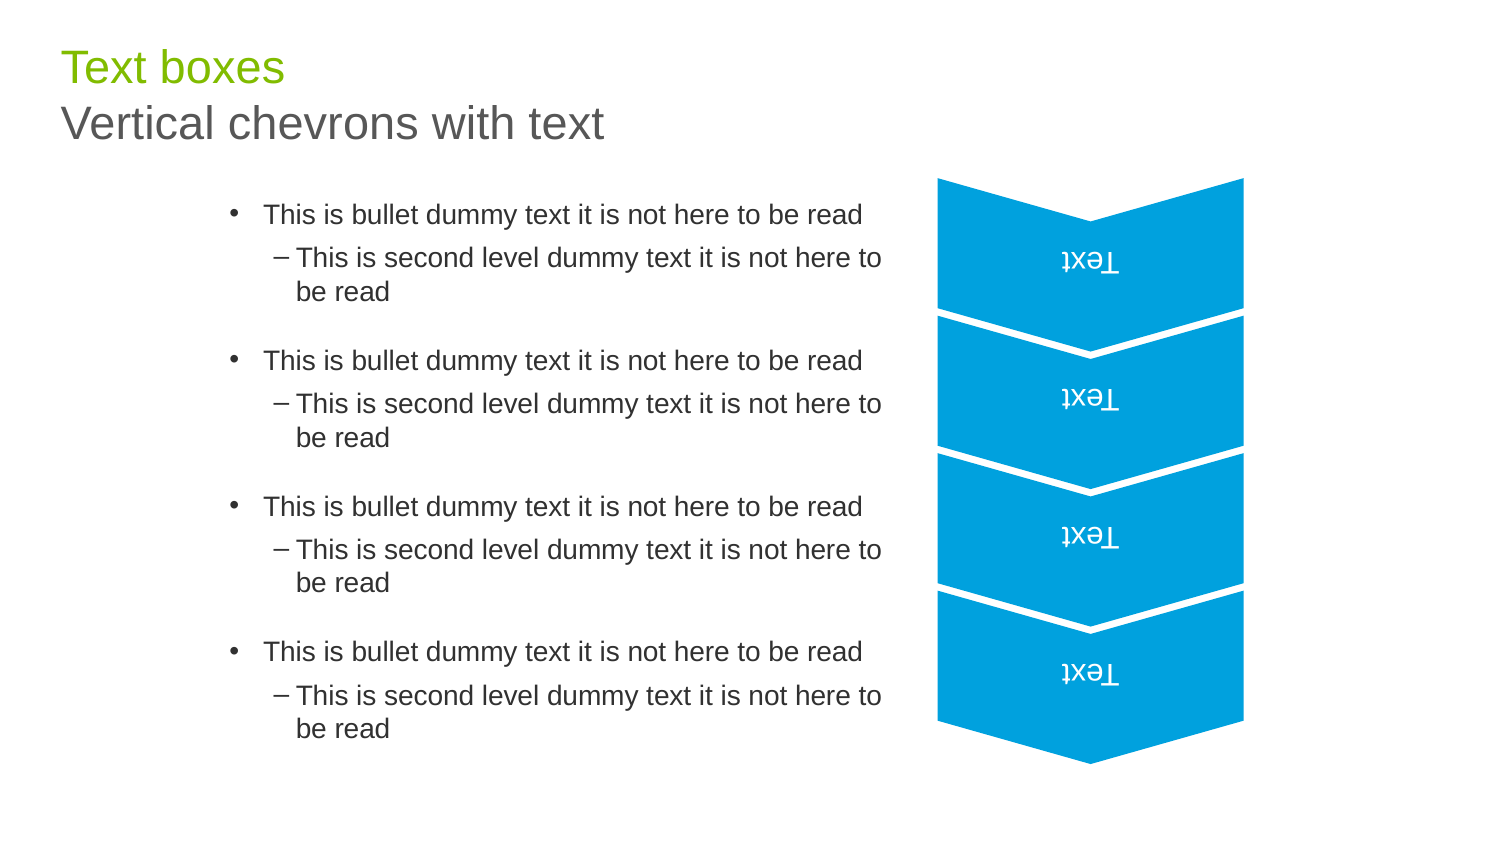

# Text boxes Vertical chevrons with text
Text
This is bullet dummy text it is not here to be read
This is second level dummy text it is not here to be read
Text
This is bullet dummy text it is not here to be read
This is second level dummy text it is not here to be read
Text
This is bullet dummy text it is not here to be read
This is second level dummy text it is not here to be read
Text
This is bullet dummy text it is not here to be read
This is second level dummy text it is not here to be read